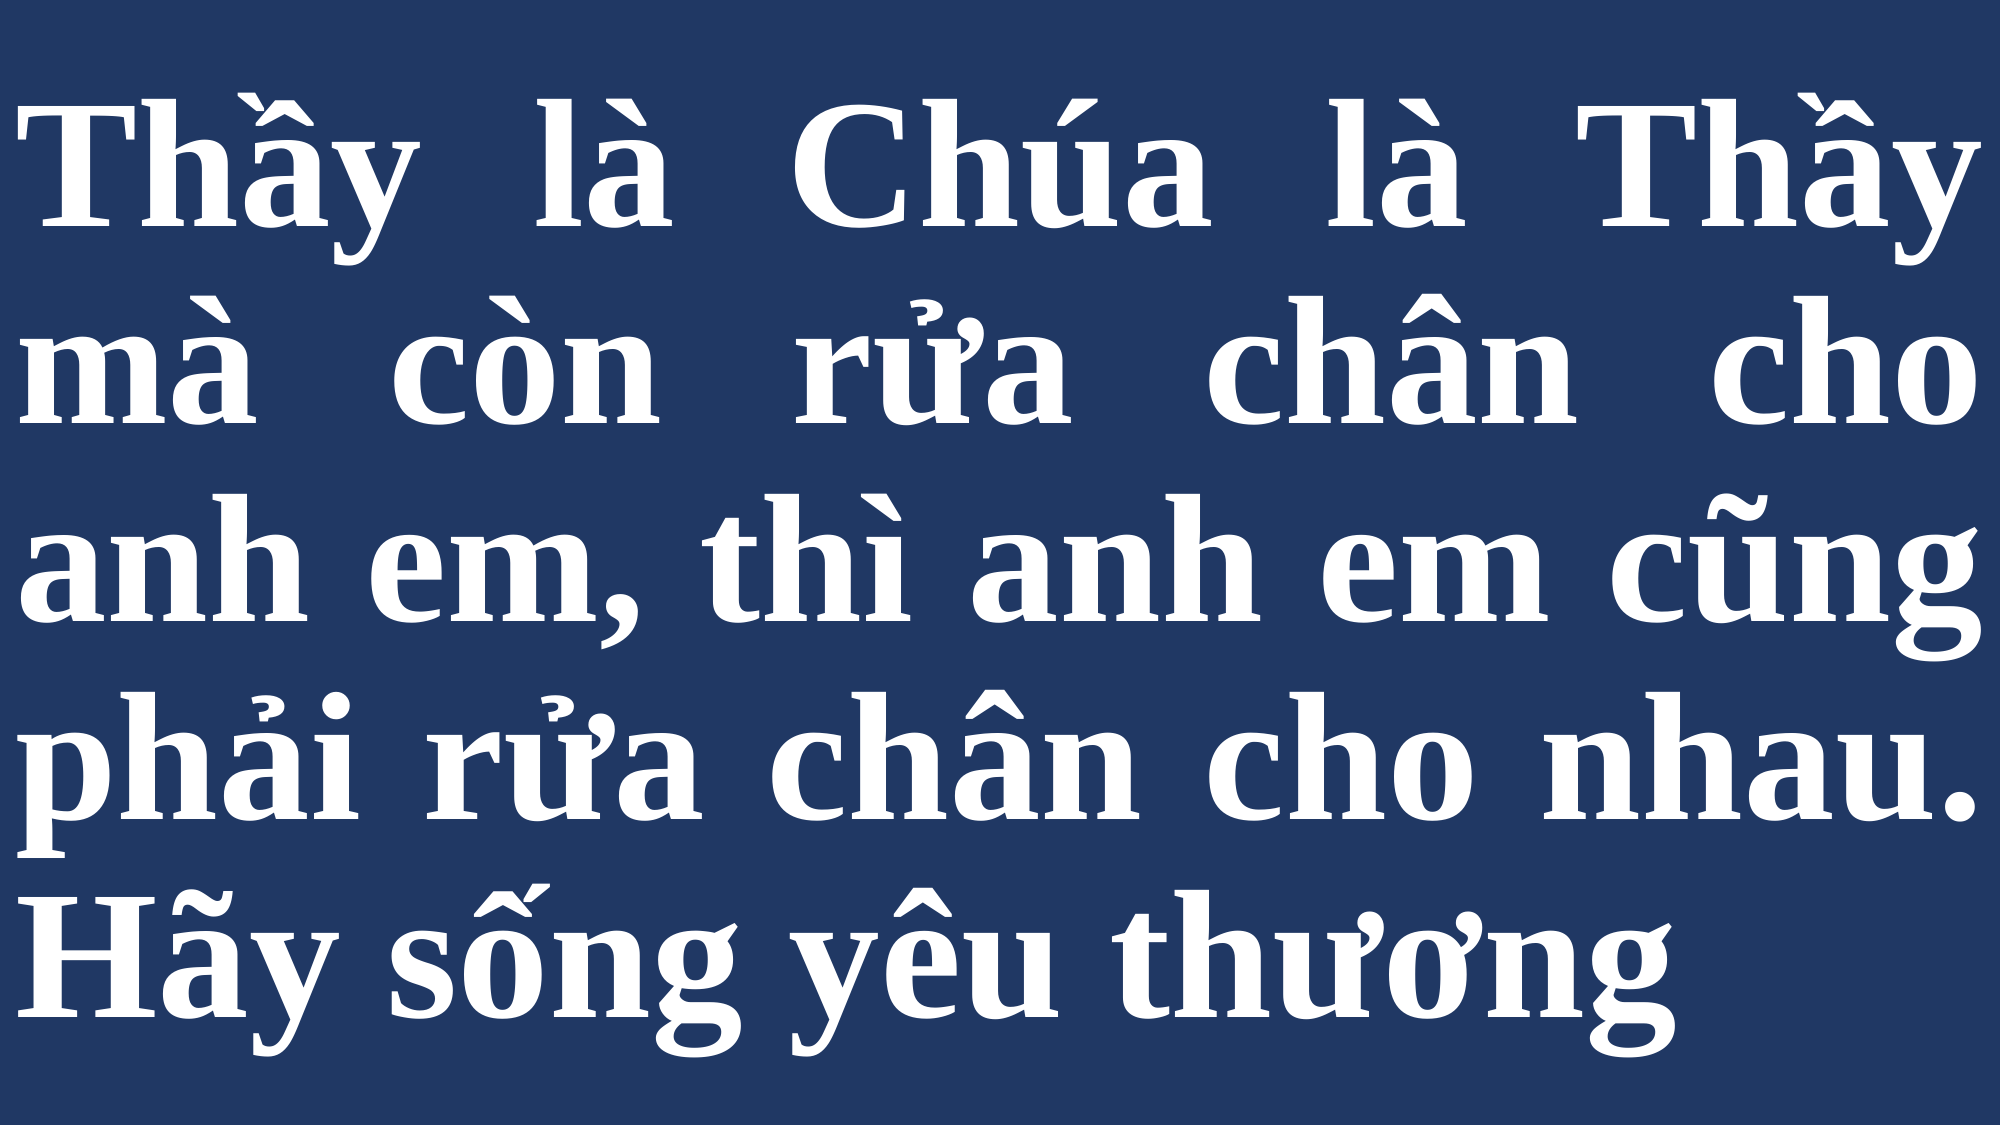

# Thầy là Chúa là Thầy mà còn rửa chân cho anh em, thì anh em cũng phải rửa chân cho nhau. Hãy sống yêu thương